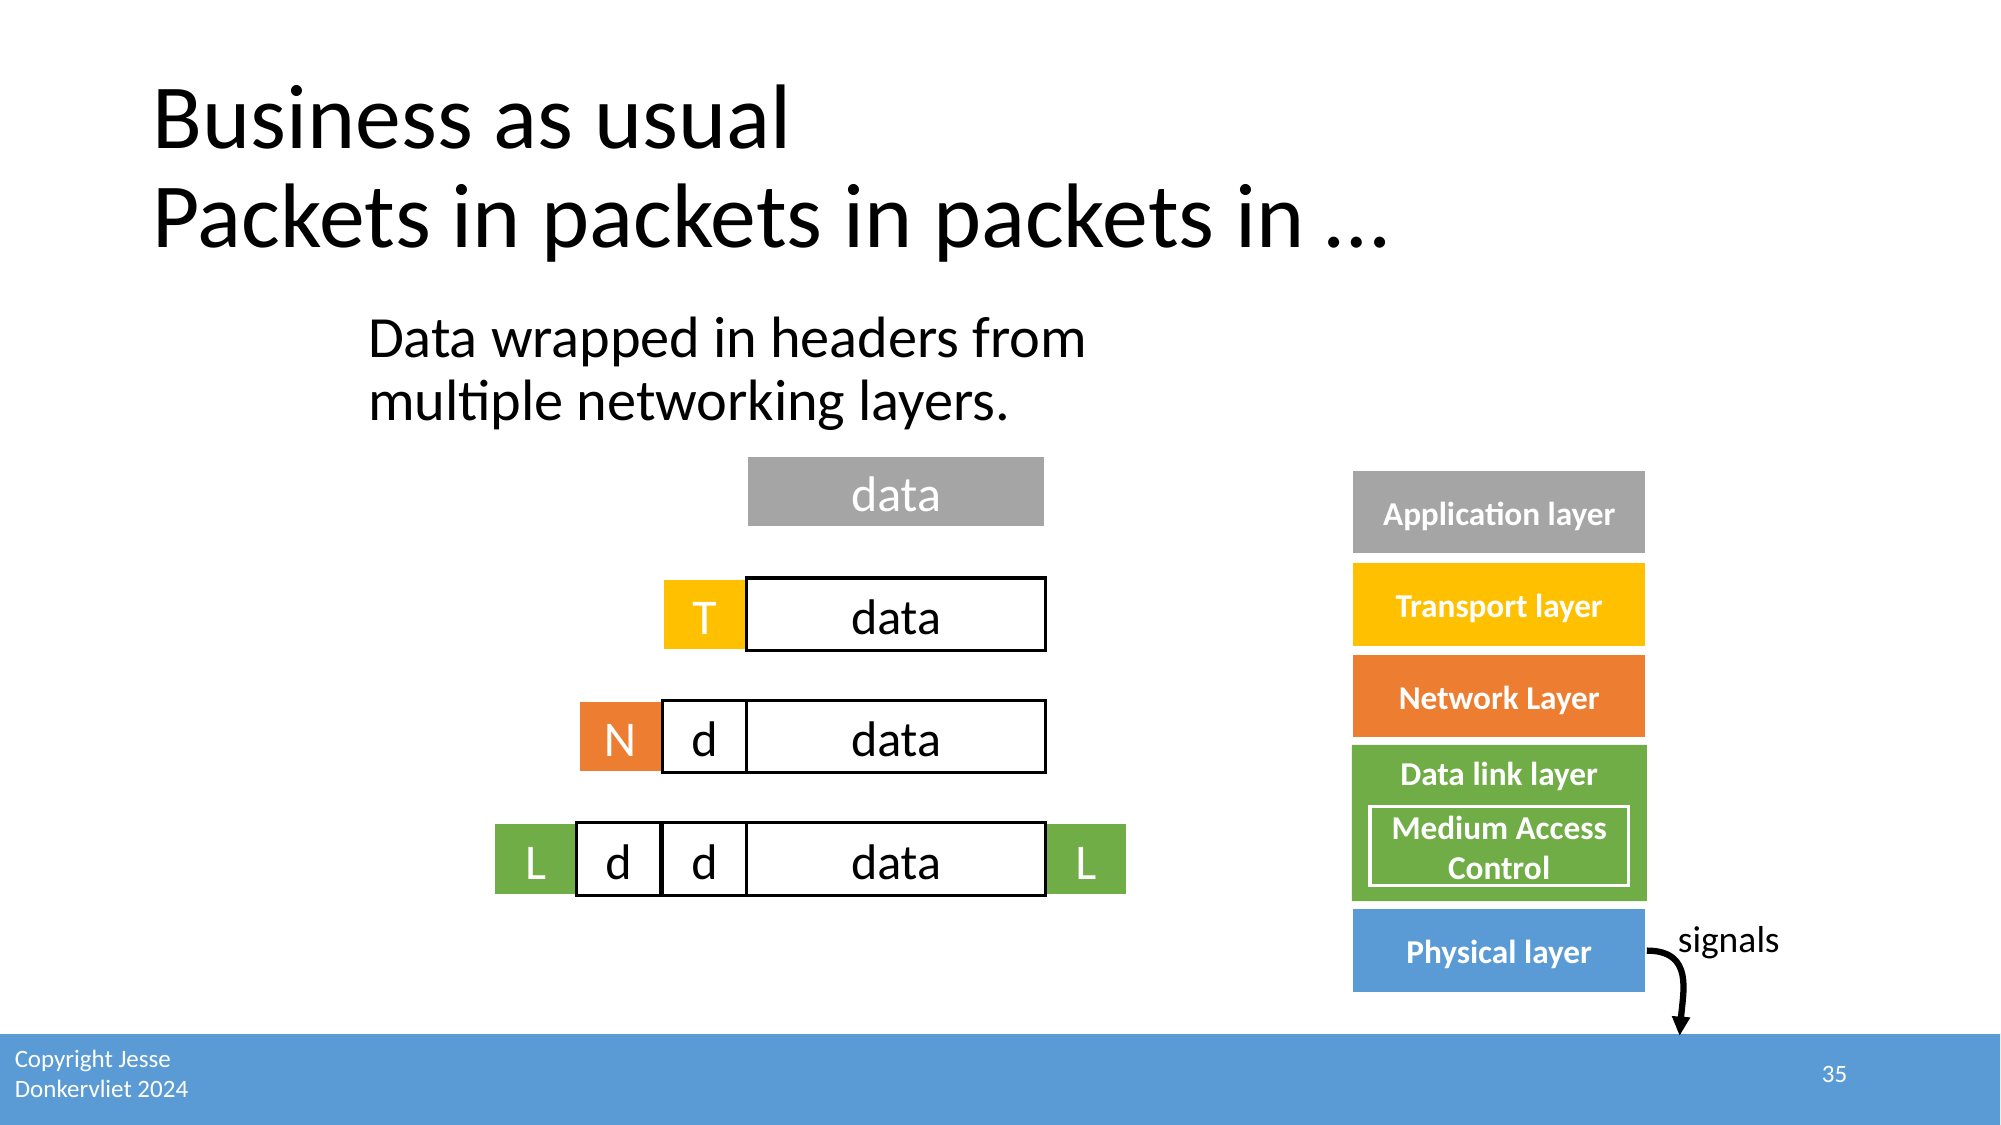

# Business as usual Packets in packets in packets in …
Data wrapped in headers from multiple networking layers.
data
Application layer
Transport layer
Network Layer
Data link layer
Medium Access Control
Physical layer
T
data
N
d
data
L
d
d
data
L
signals

35